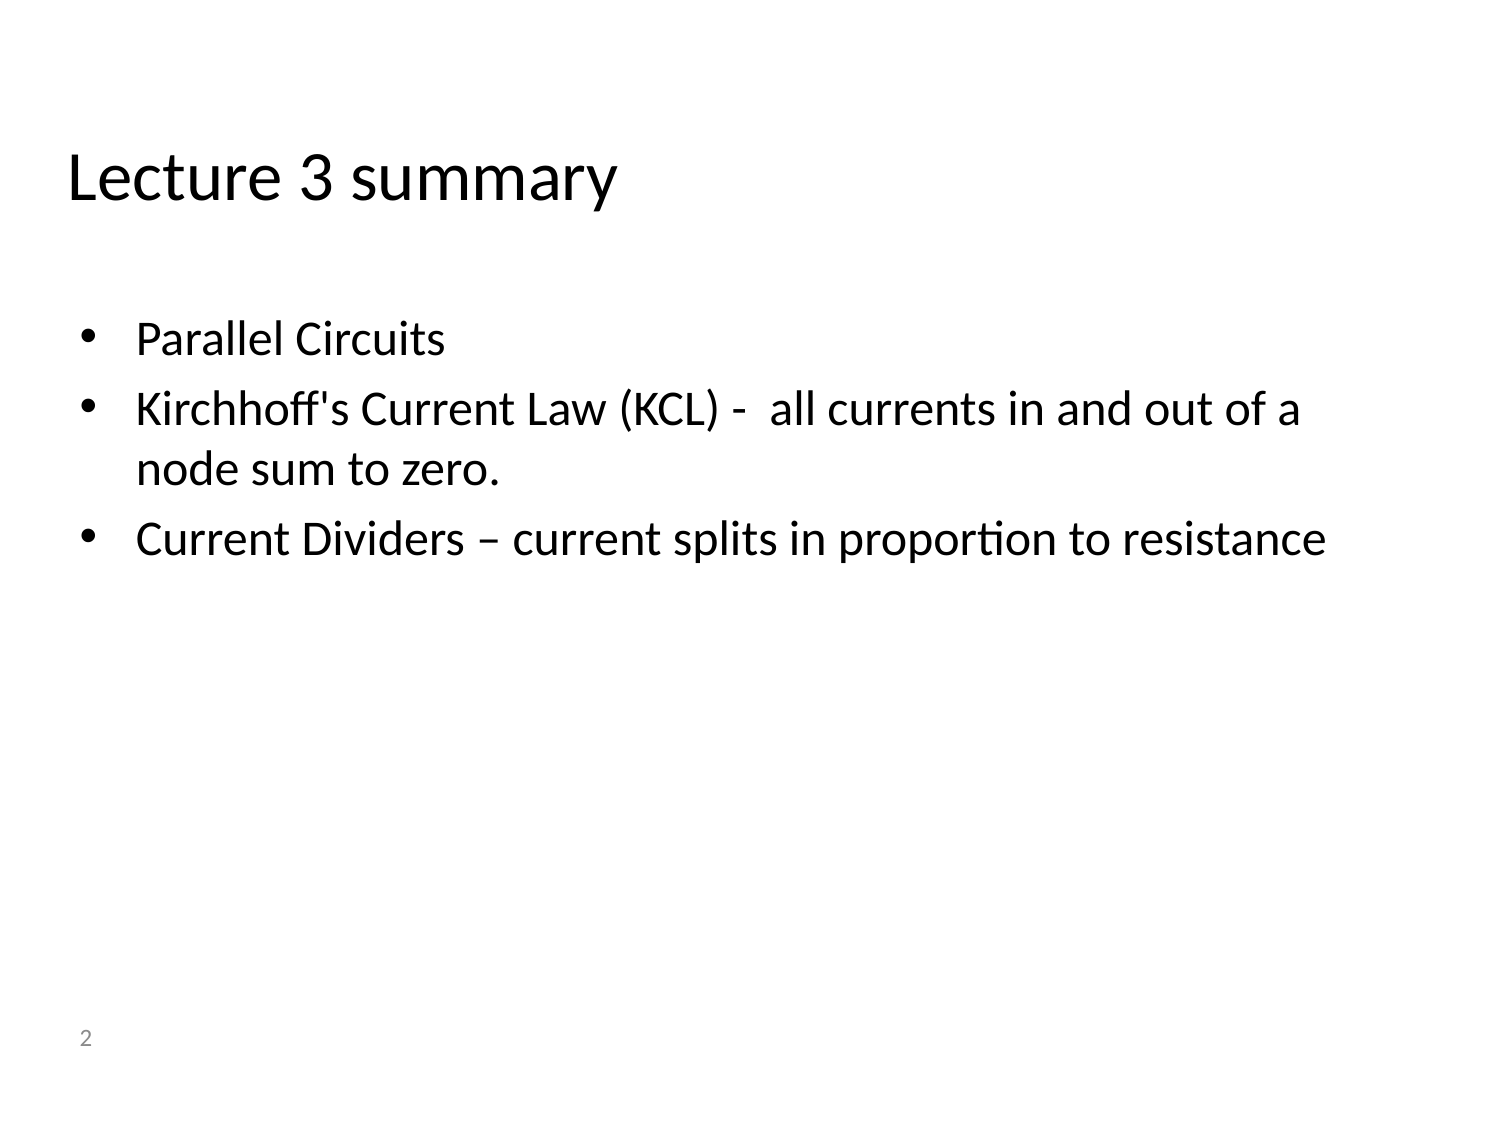

# Lecture 3 summary

Parallel Circuits
Kirchhoff's Current Law (KCL) -  all currents in and out of a node sum to zero.
Current Dividers – current splits in proportion to resistance
2